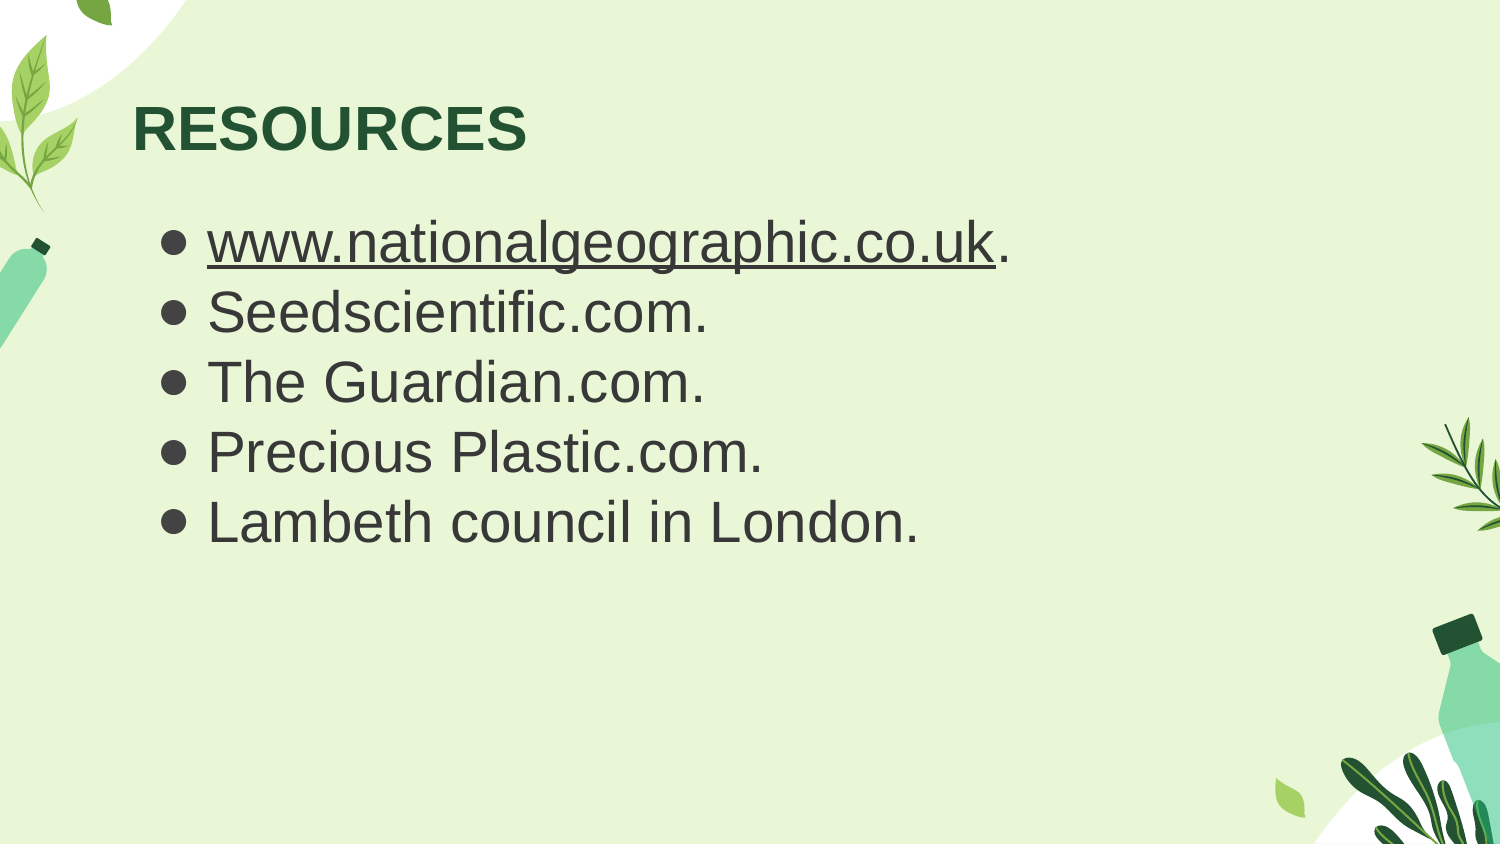

# RESOURCES
www.nationalgeographic.co.uk.
Seedscientific.com.
The Guardian.com.
Precious Plastic.com.
Lambeth council in London.